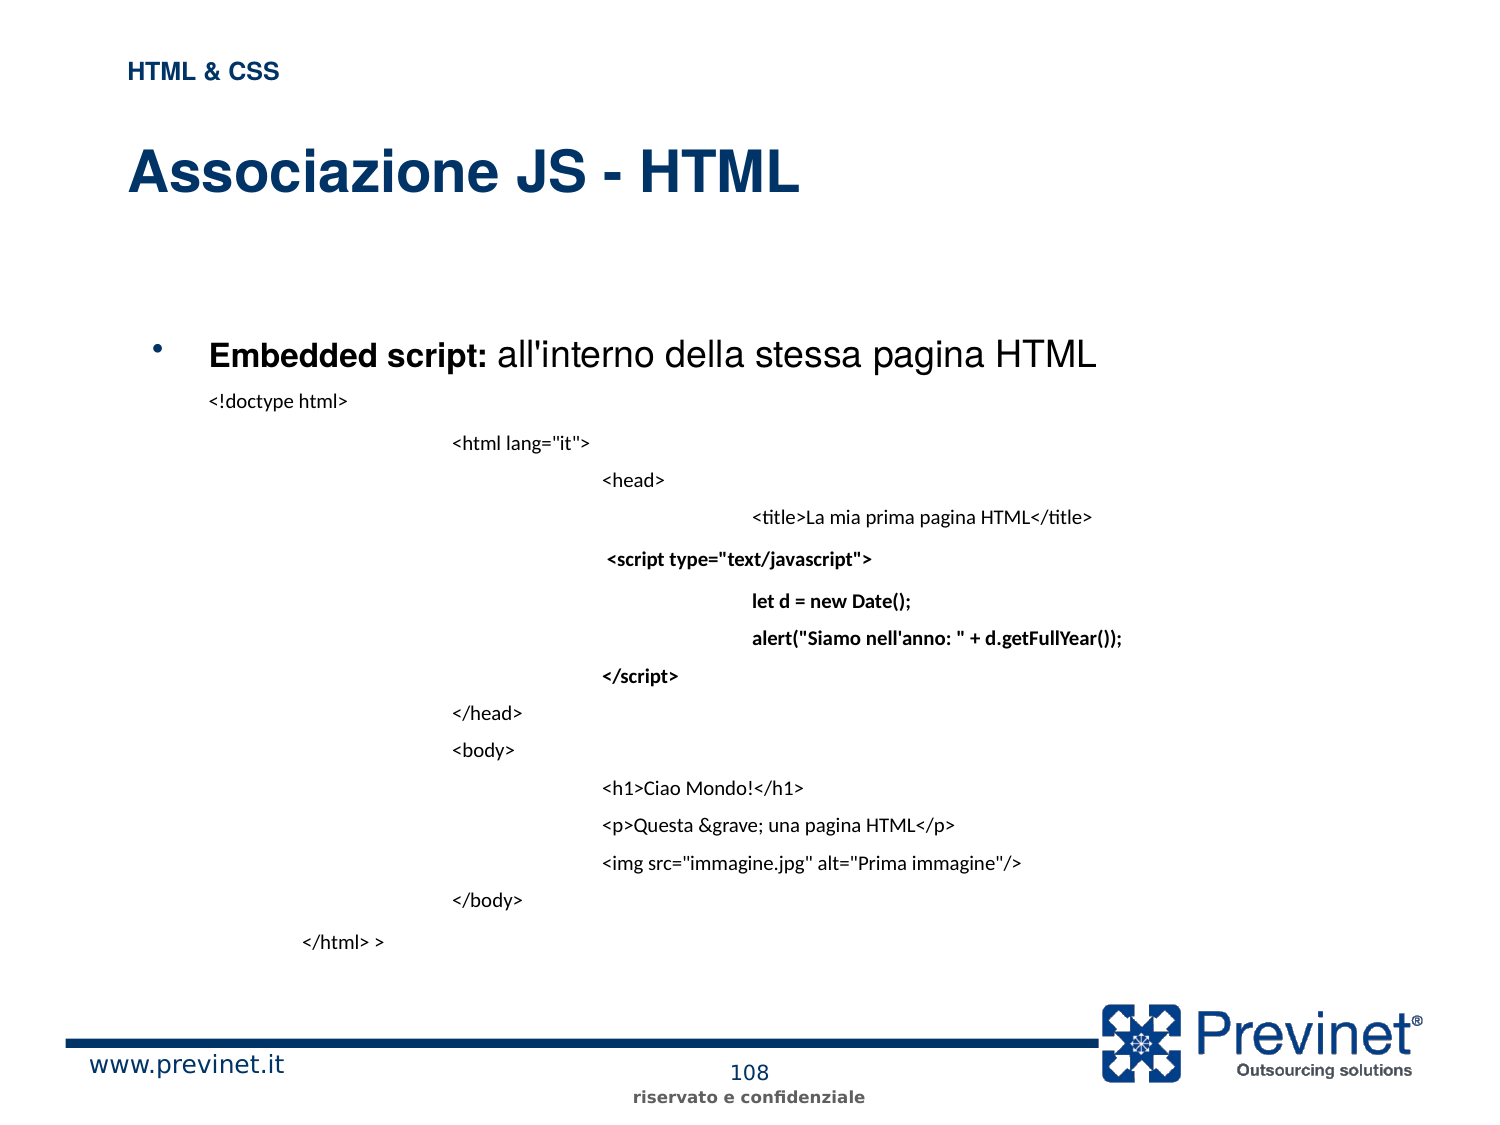

HTML & CSS
# Associazione JS - HTML

Embedded script: all'interno della stessa pagina HTML
<!doctype html>
		<html lang="it">
			<head>
				<title>La mia prima pagina HTML</title>
		 	 <script type="text/javascript">
				let d = new Date();
				alert("Siamo nell'anno: " + d.getFullYear());
			</script>
		</head>
		<body>
			<h1>Ciao Mondo!</h1>
			<p>Questa &grave; una pagina HTML</p>
			<img src="immagine.jpg" alt="Prima immagine"/>
		</body>
	</html> >